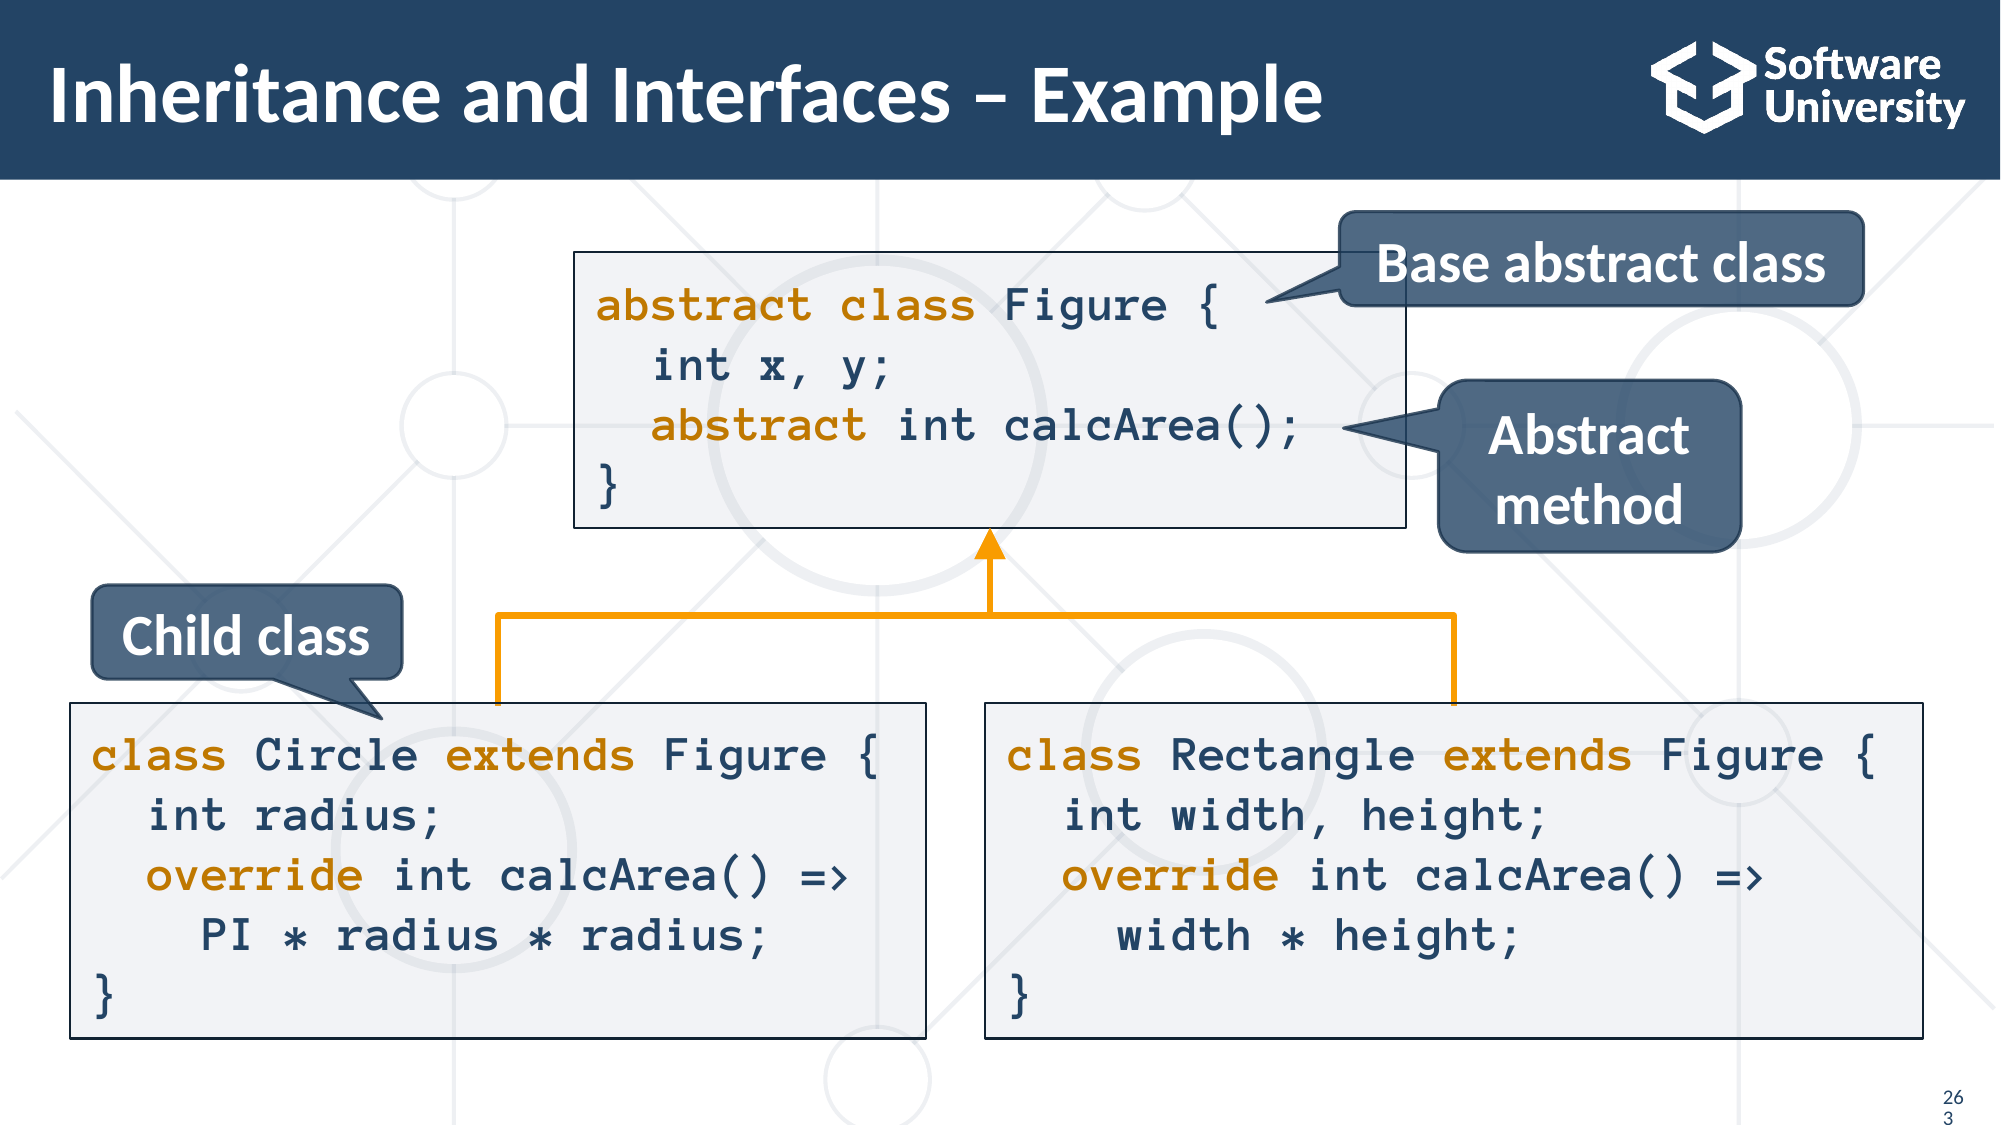

# Inheritance and Interfaces – Example
Base abstract class
abstract class Figure {
  int x, y;
  abstract int calcArea();
}
Abstract method
Child class
class Circle extends Figure {
  int radius;
  override int calcArea() =>
    PI * radius * radius;
}
class Rectangle extends Figure {
  int width, height;
  override int calcArea() =>
    width * height;
}
263